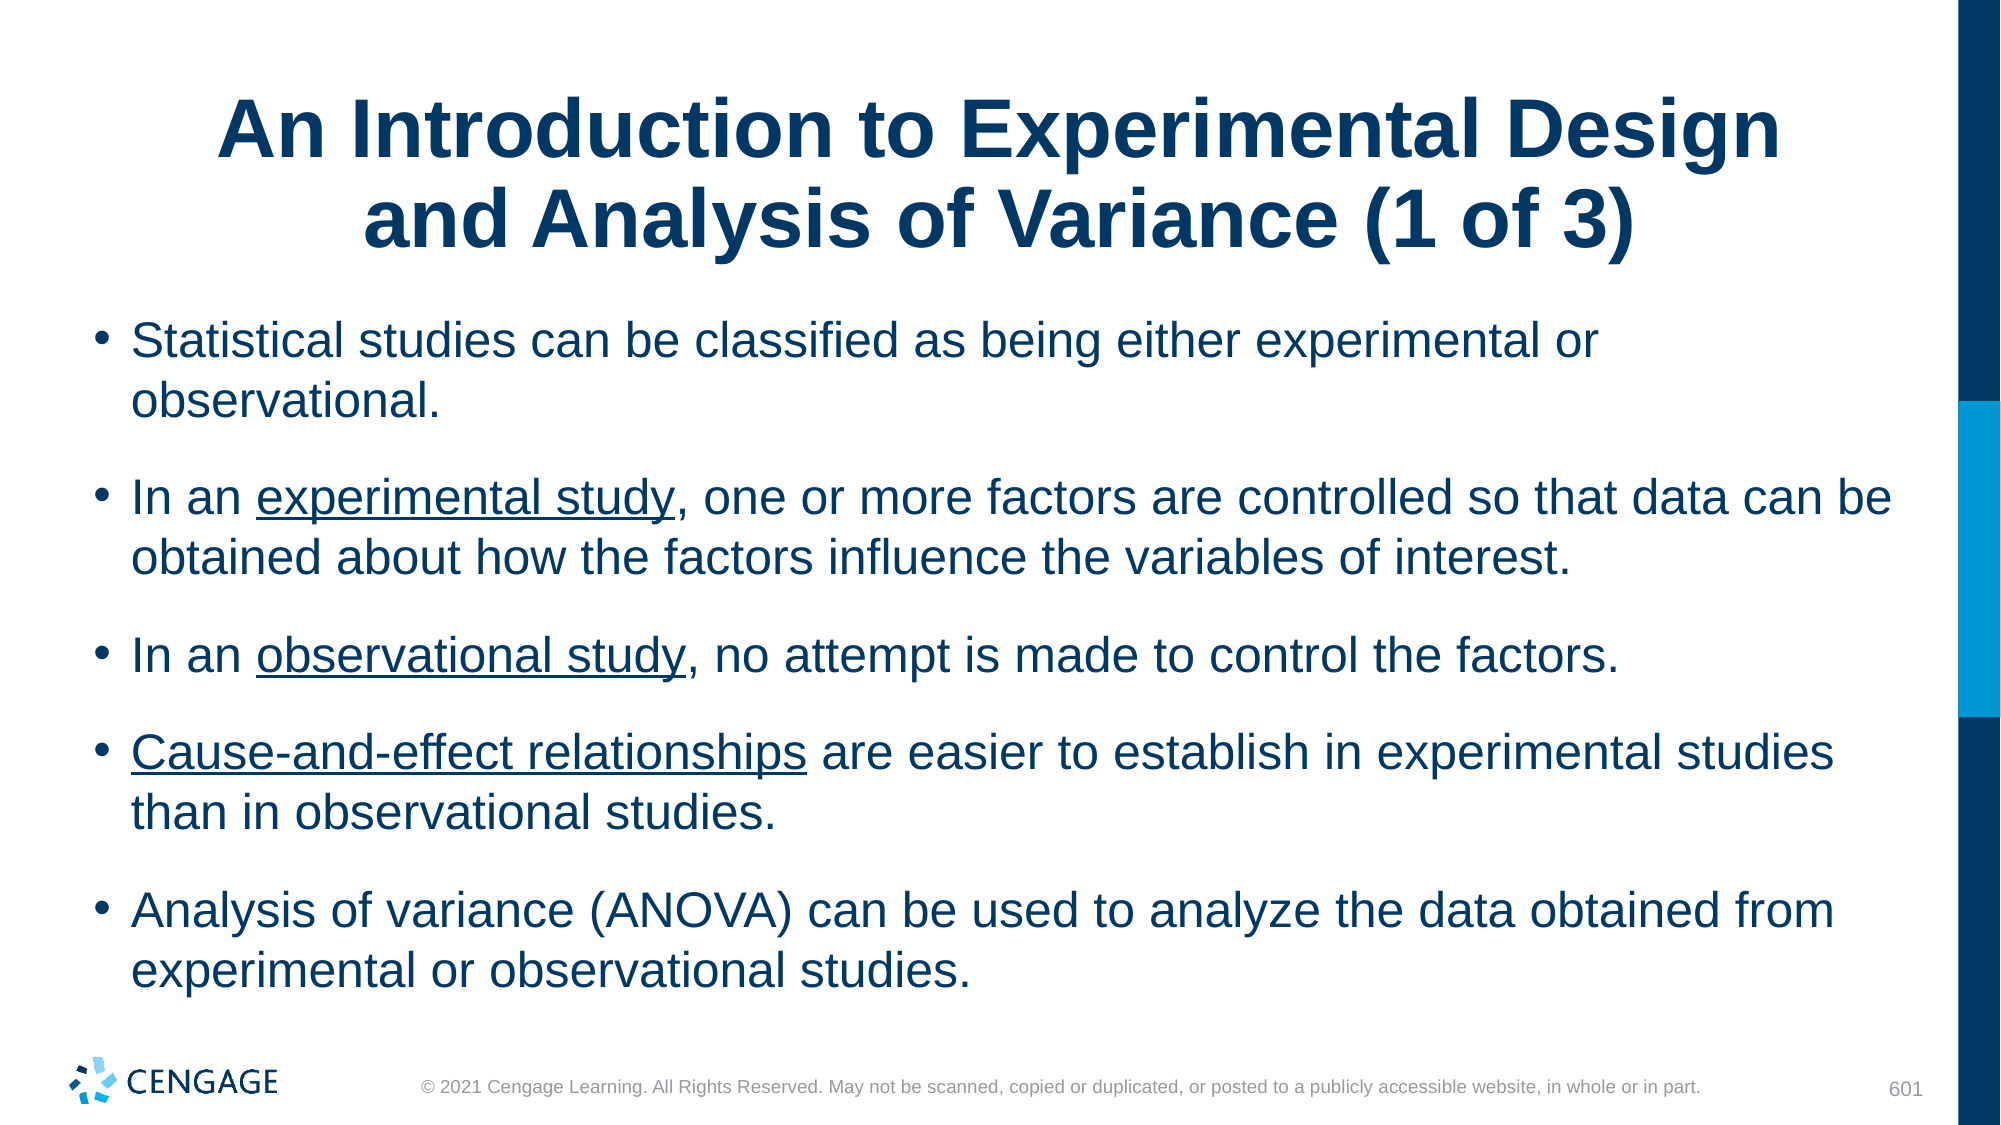

# An Introduction to Experimental Design and Analysis of Variance (1 of 3)
Statistical studies can be classified as being either experimental or observational.
In an experimental study, one or more factors are controlled so that data can be obtained about how the factors influence the variables of interest.
In an observational study, no attempt is made to control the factors.
Cause-and-effect relationships are easier to establish in experimental studies than in observational studies.
Analysis of variance (ANOVA) can be used to analyze the data obtained from experimental or observational studies.